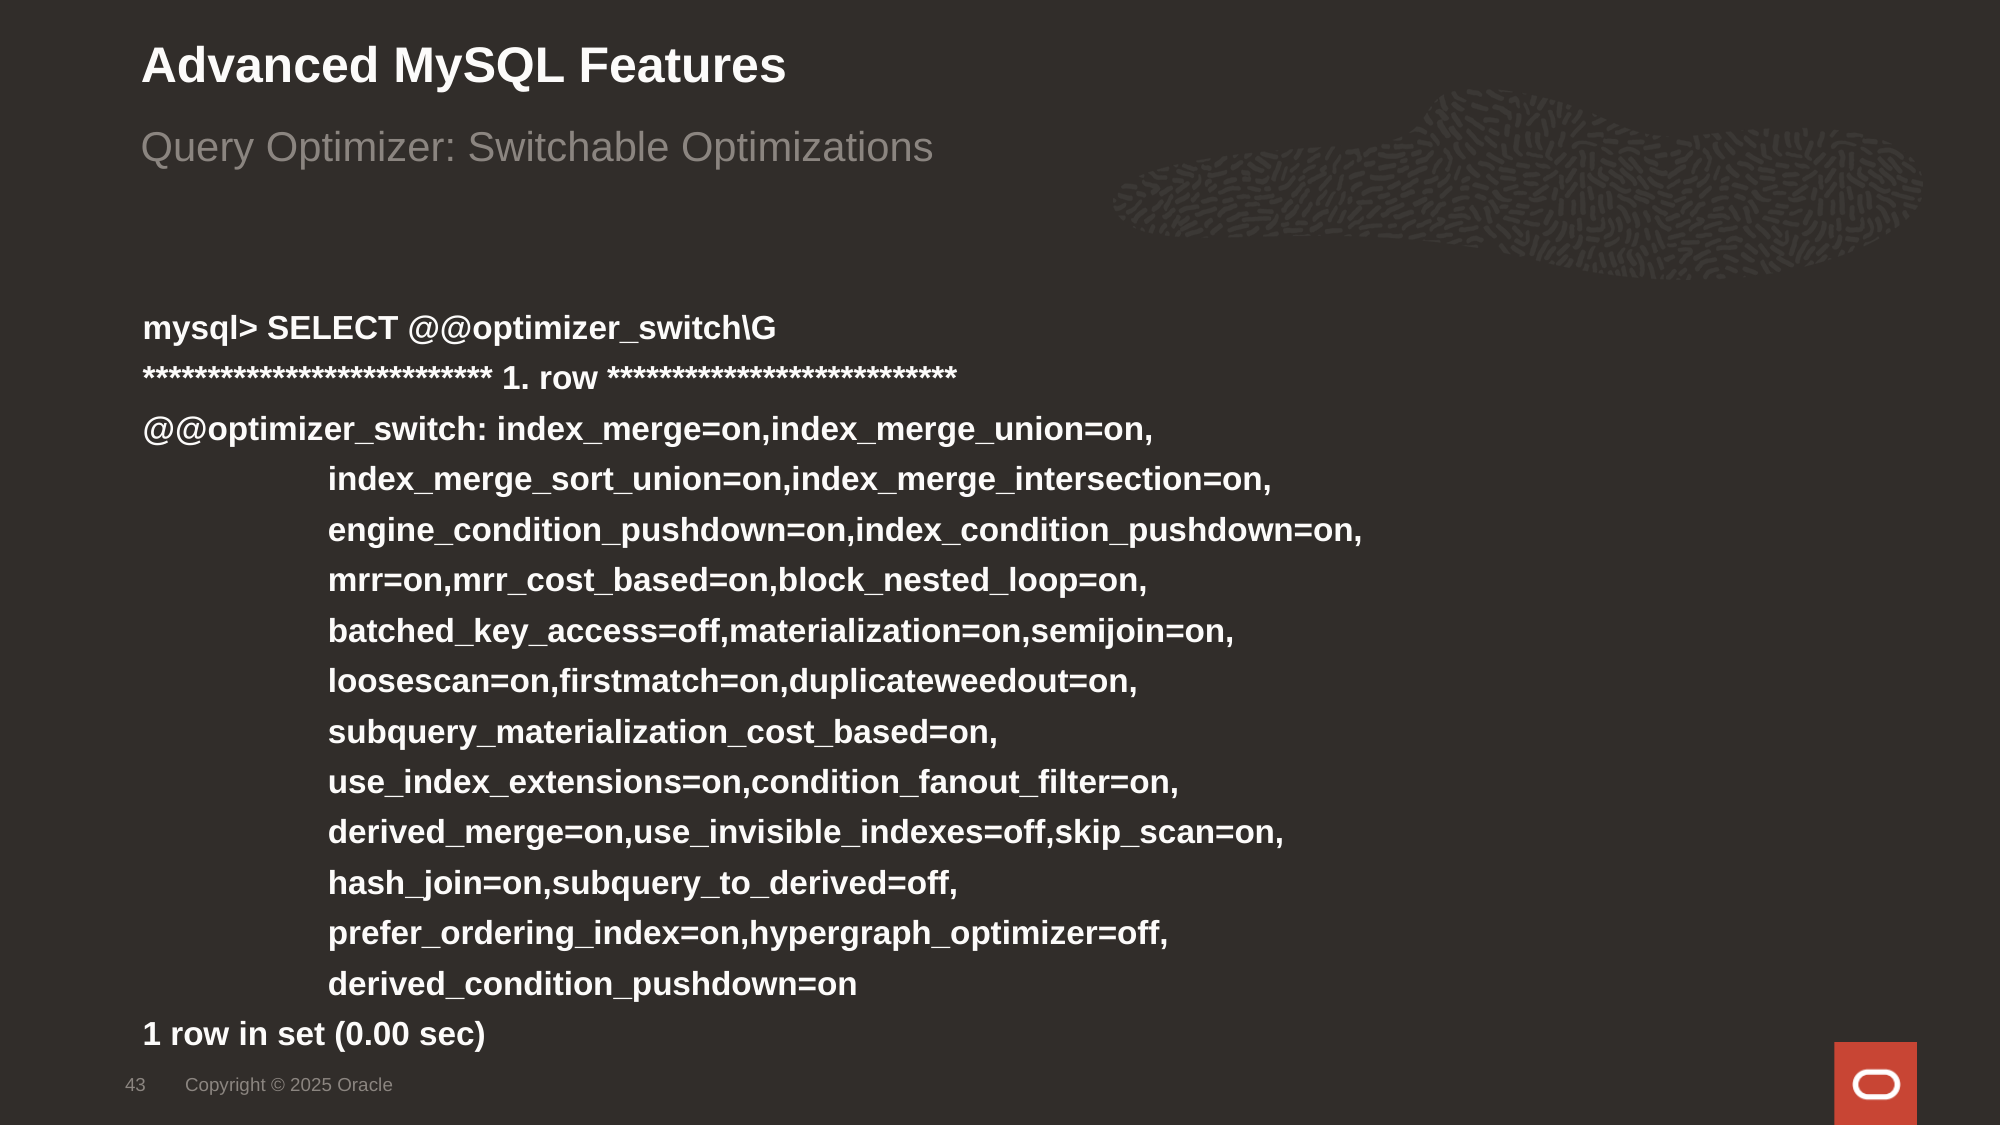

Advanced MySQL Features
Query Optimizer: Switchable Optimizations

mysql> SELECT @@optimizer_switch\G
*************************** 1. row ***************************
@@optimizer_switch: index_merge=on,index_merge_union=on,
                    index_merge_sort_union=on,index_merge_intersection=on,
                    engine_condition_pushdown=on,index_condition_pushdown=on,
                    mrr=on,mrr_cost_based=on,block_nested_loop=on,
                    batched_key_access=off,materialization=on,semijoin=on,
                    loosescan=on,firstmatch=on,duplicateweedout=on,
                    subquery_materialization_cost_based=on,
                    use_index_extensions=on,condition_fanout_filter=on,
                    derived_merge=on,use_invisible_indexes=off,skip_scan=on,
                    hash_join=on,subquery_to_derived=off,
                    prefer_ordering_index=on,hypergraph_optimizer=off,
                    derived_condition_pushdown=on
1 row in set (0.00 sec)
43
Copyright © 2025 Oracle